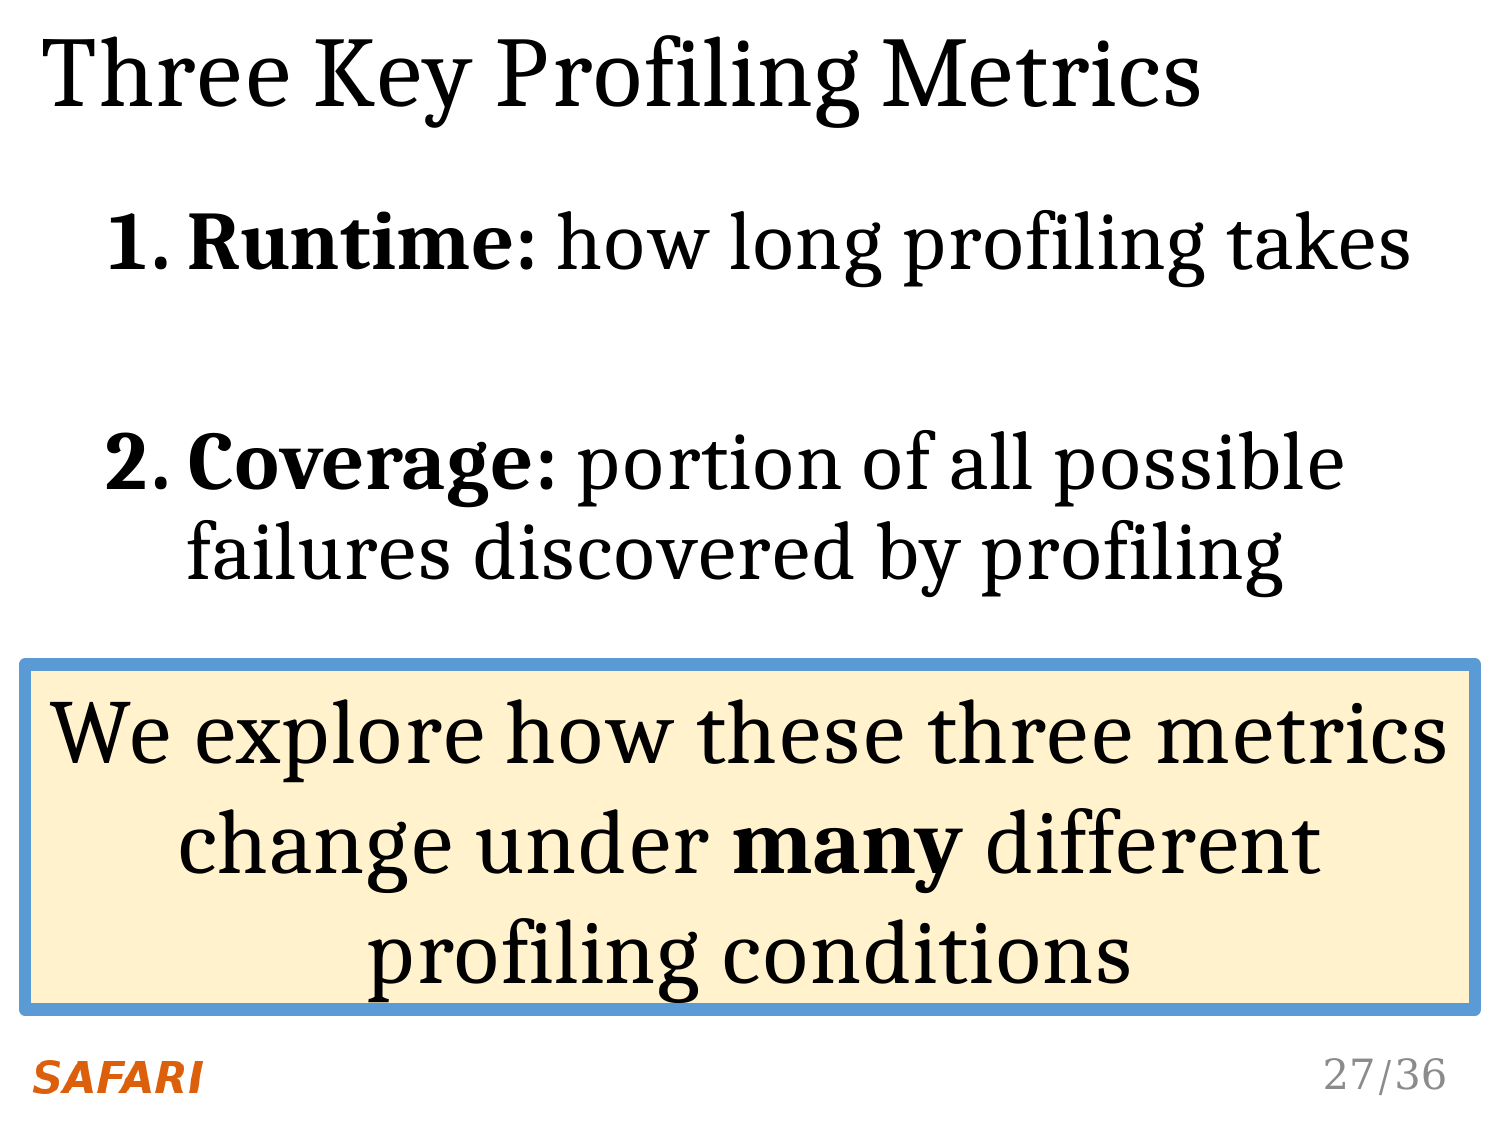

Three Key Profiling Metrics

Runtime: how long profiling takes

Coverage: portion of all possible failures discovered by profiling

False positives: number of cells observed to fail during profiling but never during actual operation
We explore how these three metrics
change under many different
profiling conditions
27/36